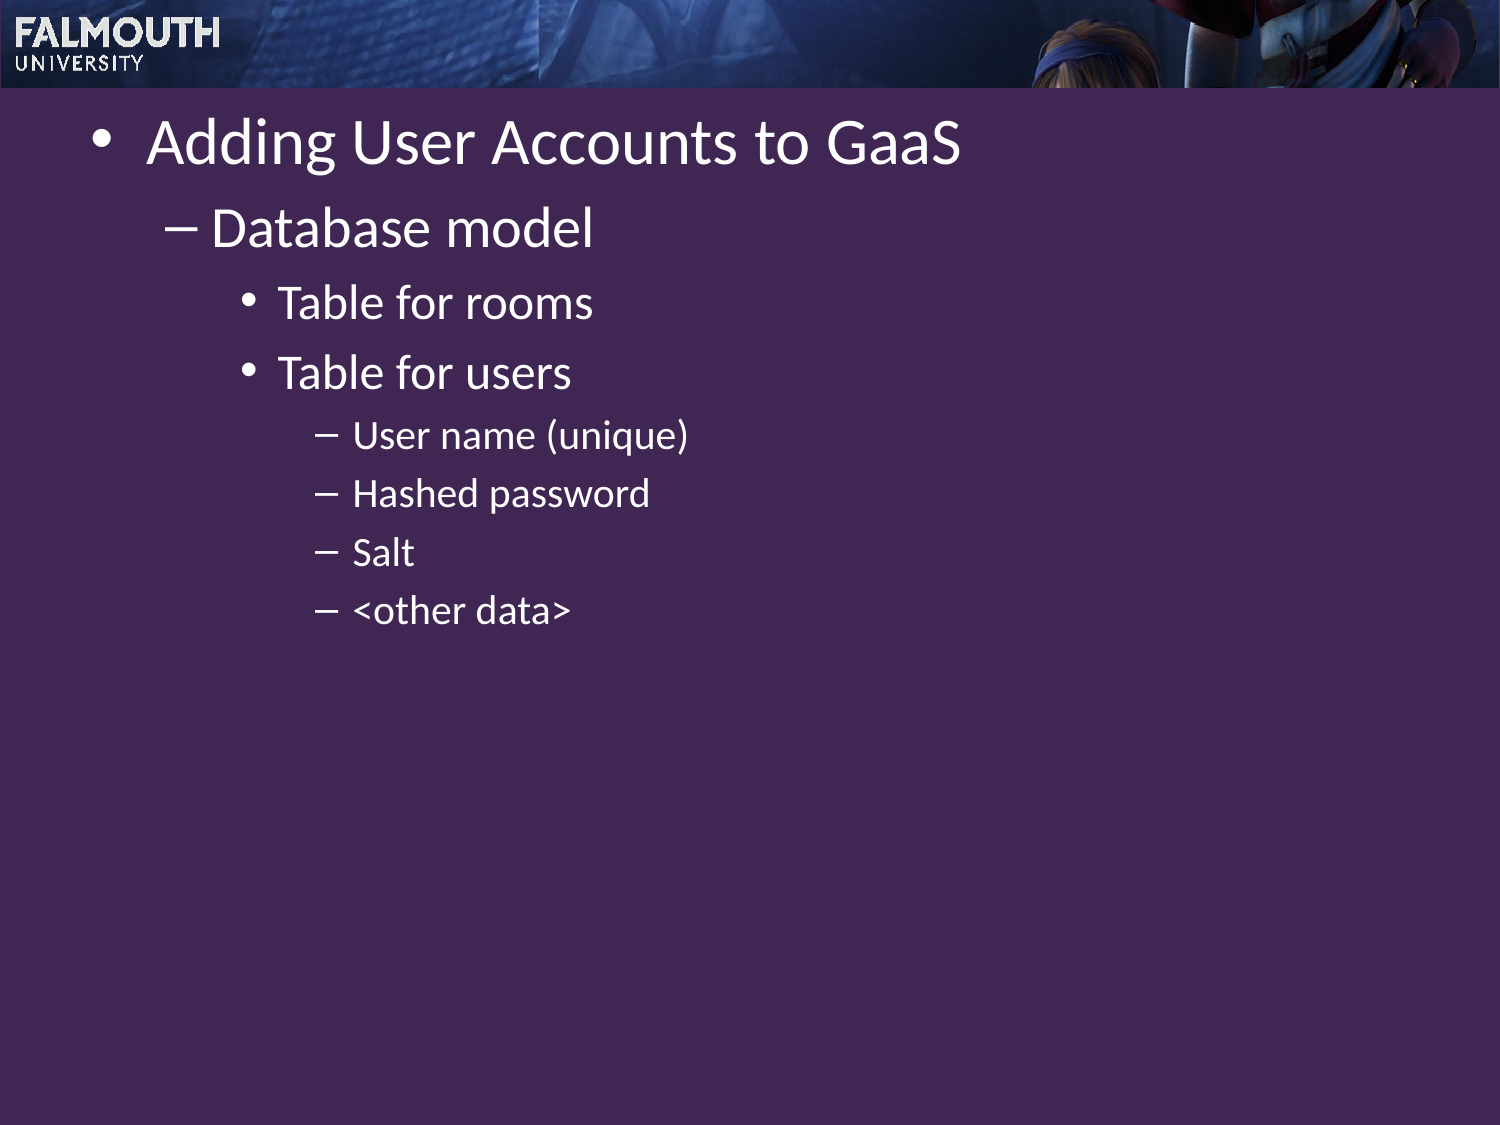

Adding User Accounts to GaaS
Database model
Table for rooms
Table for users
User name (unique)
Hashed password
Salt
<other data>